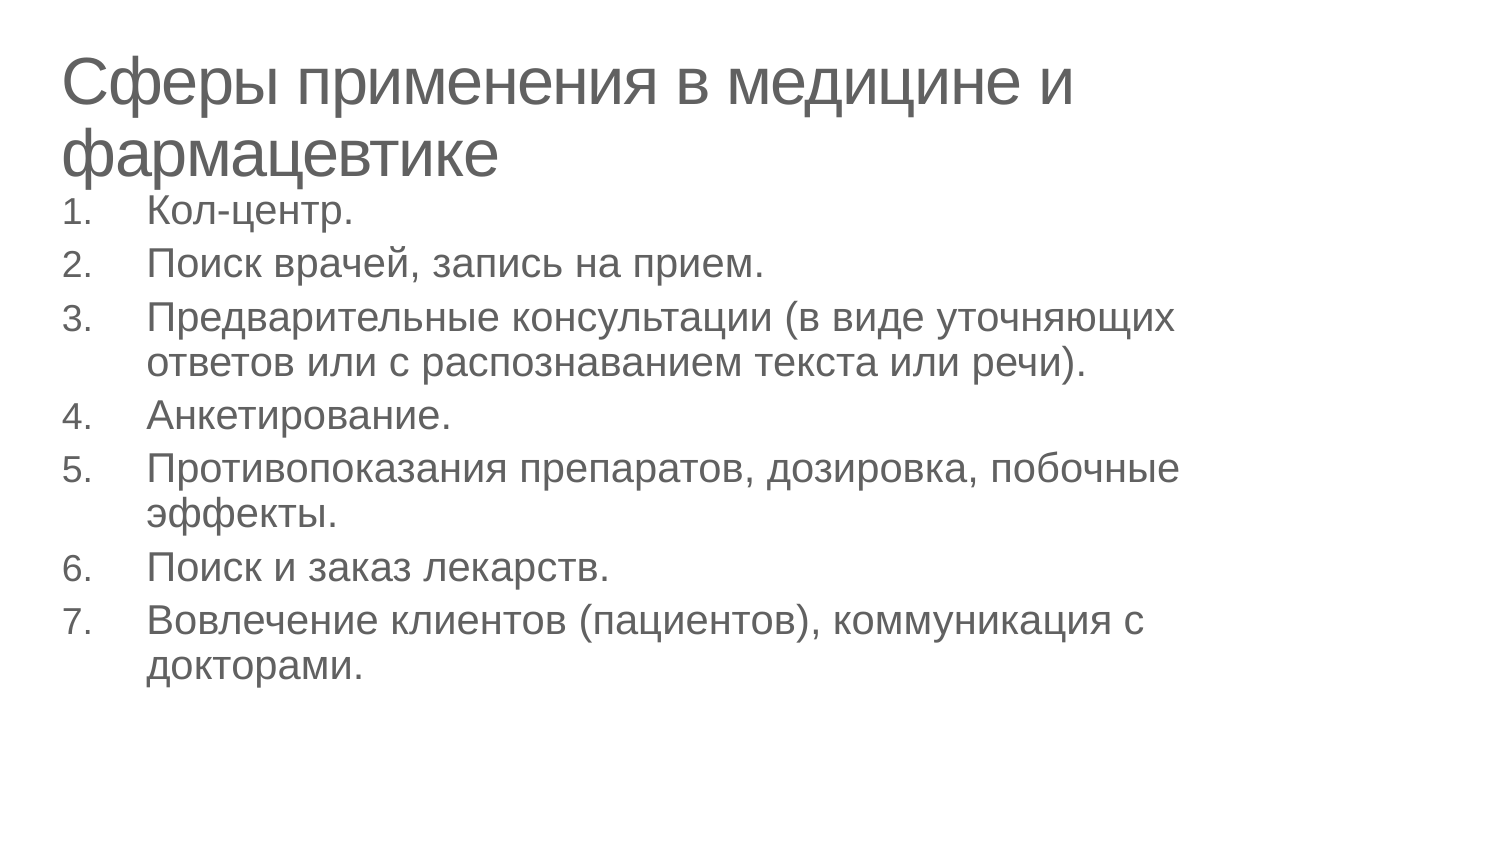

# Сферы применения в медицине и фармацевтике
Кол-центр.
Поиск врачей, запись на прием.
Предварительные консультации (в виде уточняющих ответов или с распознаванием текста или речи).
Анкетирование.
Противопоказания препаратов, дозировка, побочные эффекты.
Поиск и заказ лекарств.
Вовлечение клиентов (пациентов), коммуникация с докторами.